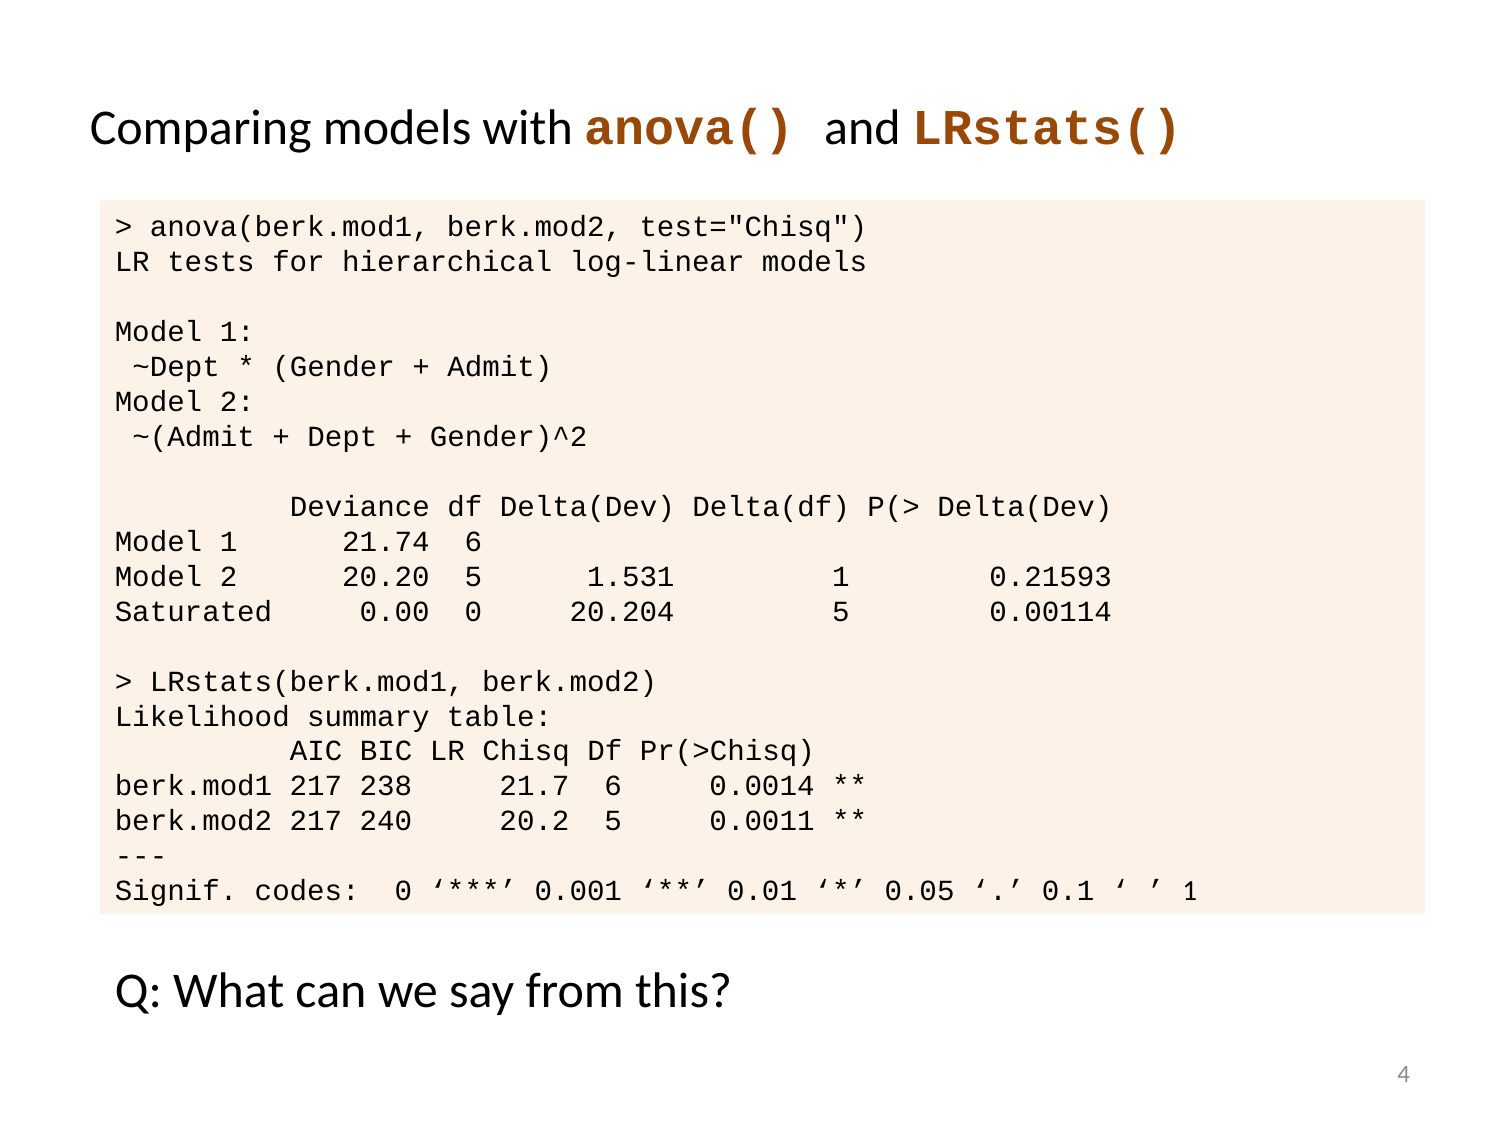

Comparing models with anova() and LRstats()
> anova(berk.mod1, berk.mod2, test="Chisq")
LR tests for hierarchical log-linear models

Model 1:
 ~Dept * (Gender + Admit)
Model 2:
 ~(Admit + Dept + Gender)^2

          Deviance df Delta(Dev) Delta(df) P(> Delta(Dev)
Model 1      21.74  6
Model 2      20.20  5      1.531         1        0.21593
Saturated     0.00  0     20.204         5        0.00114

> LRstats(berk.mod1, berk.mod2)
Likelihood summary table:
          AIC BIC LR Chisq Df Pr(>Chisq)
berk.mod1 217 238     21.7  6     0.0014 **
berk.mod2 217 240     20.2  5     0.0011 **
---
Signif. codes:  0 ‘***’ 0.001 ‘**’ 0.01 ‘*’ 0.05 ‘.’ 0.1 ‘ ’ 1
Q: What can we say from this?
4